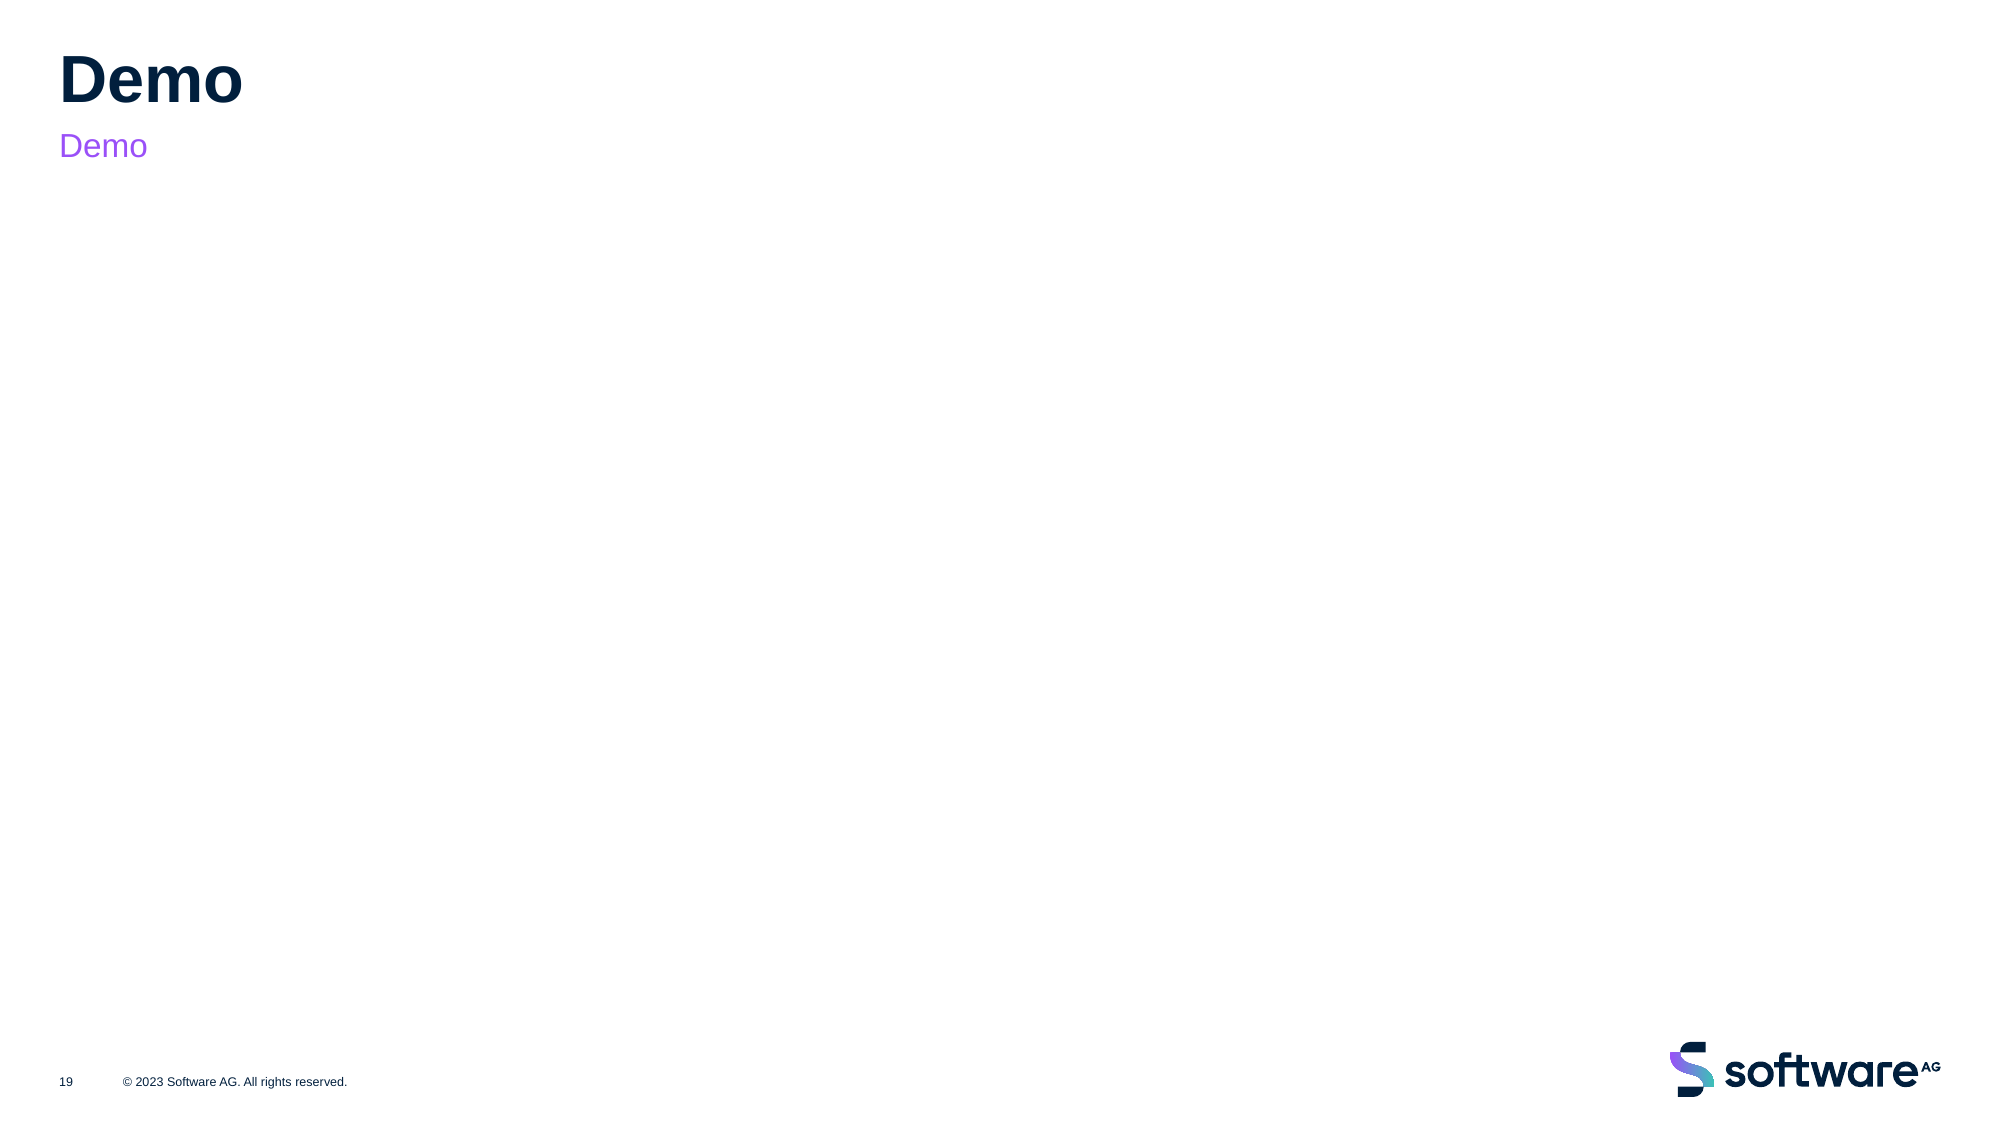

# Demo
Demo

19
© 2023 Software AG. All rights reserved.